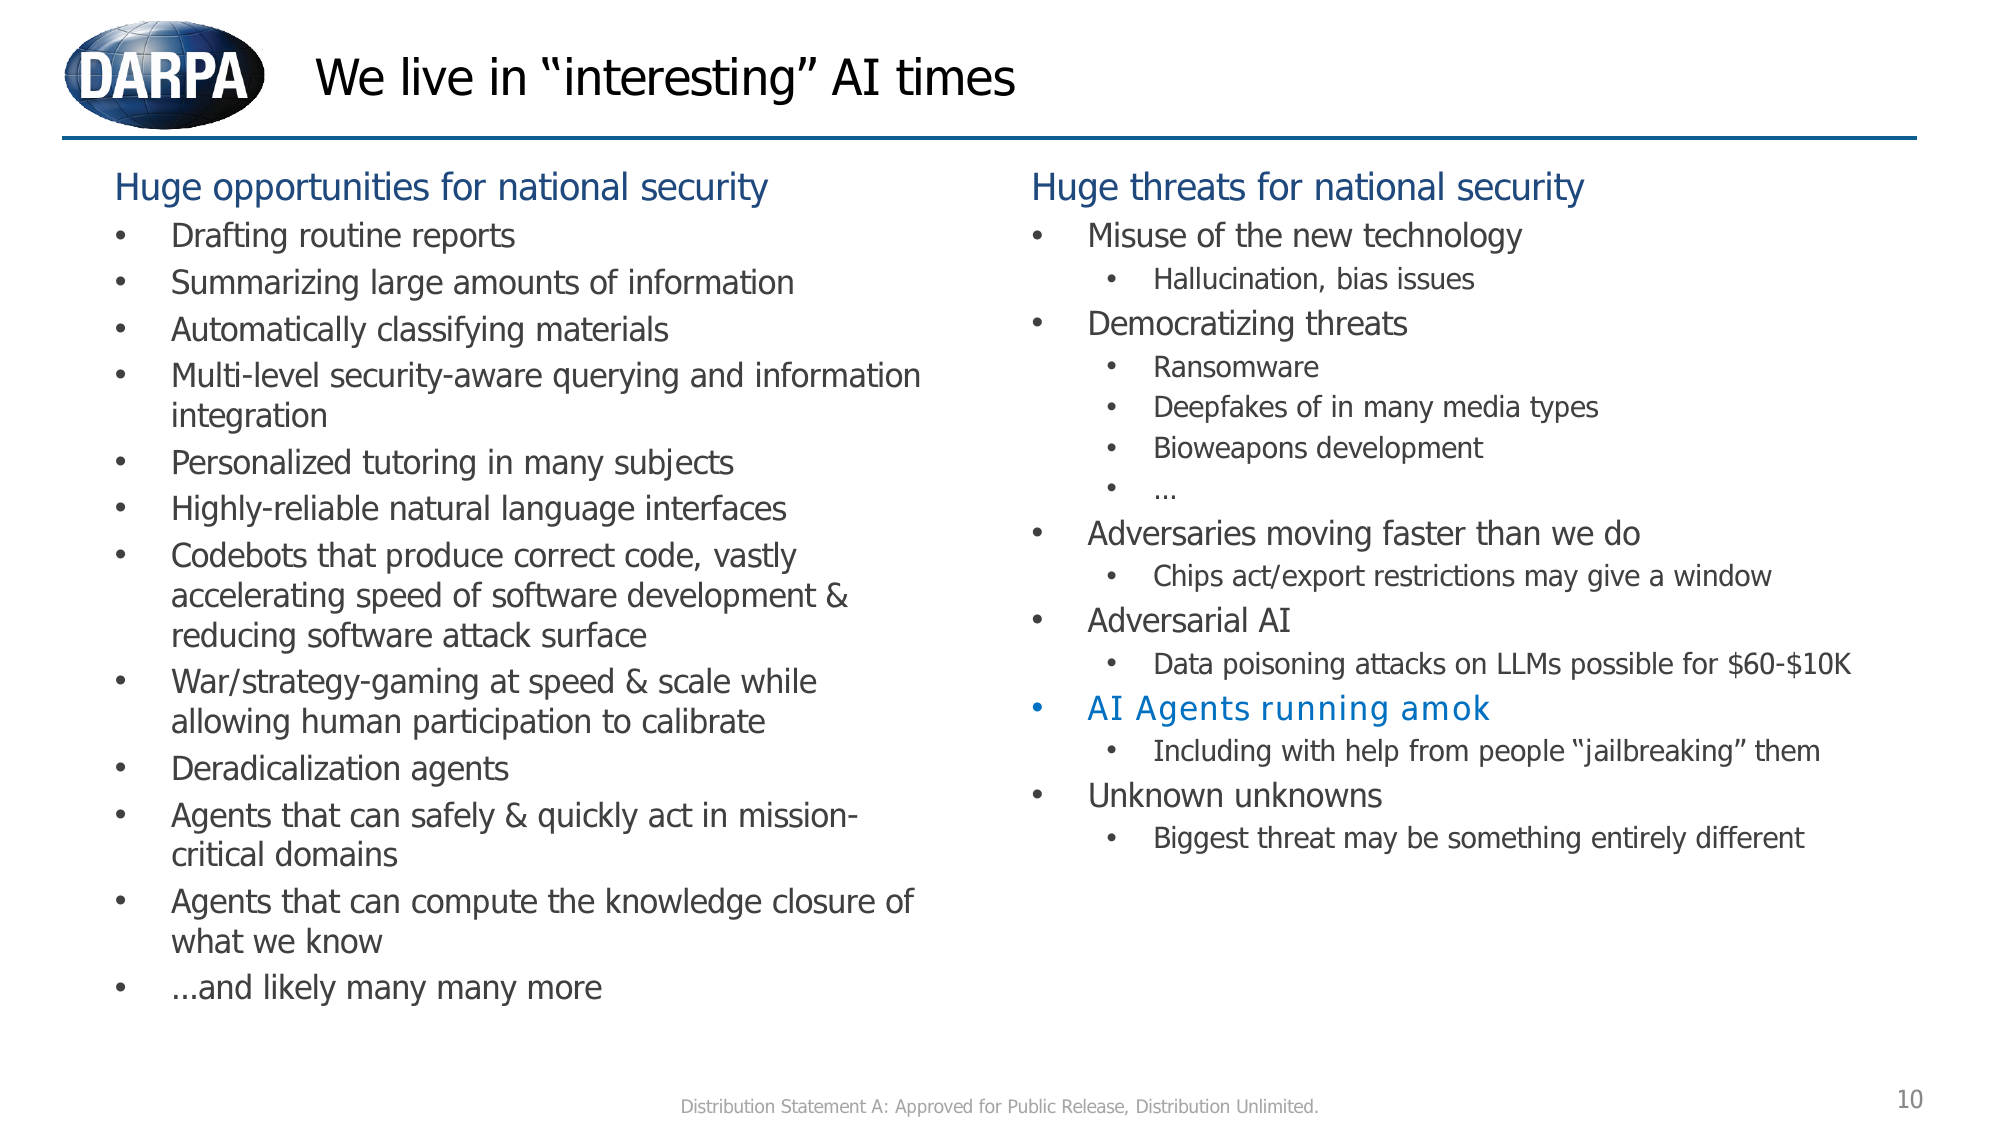

# We live in “interesting” AI times
Huge opportunities for national security
Drafting routine reports
Summarizing large amounts of information
Automatically classifying materials
Multi-level security-aware querying and information integration
Personalized tutoring in many subjects
Highly-reliable natural language interfaces
Codebots that produce correct code, vastly accelerating speed of software development & reducing software attack surface
War/strategy-gaming at speed & scale while allowing human participation to calibrate
Deradicalization agents
Agents that can safely & quickly act in mission-critical domains
Agents that can compute the knowledge closure of what we know
…and likely many many more

Huge threats for national security
Misuse of the new technology
Hallucination, bias issues
Democratizing threats
Ransomware
Deepfakes of in many media types
Bioweapons development
…
Adversaries moving faster than we do
Chips act/export restrictions may give a window
Adversarial AI
Data poisoning attacks on LLMs possible for $60-$10K
AI Agents running amok
Including with help from people “jailbreaking” them
Unknown unknowns
Biggest threat may be something entirely different

10
Distribution Statement A: Approved for Public Release, Distribution Unlimited.